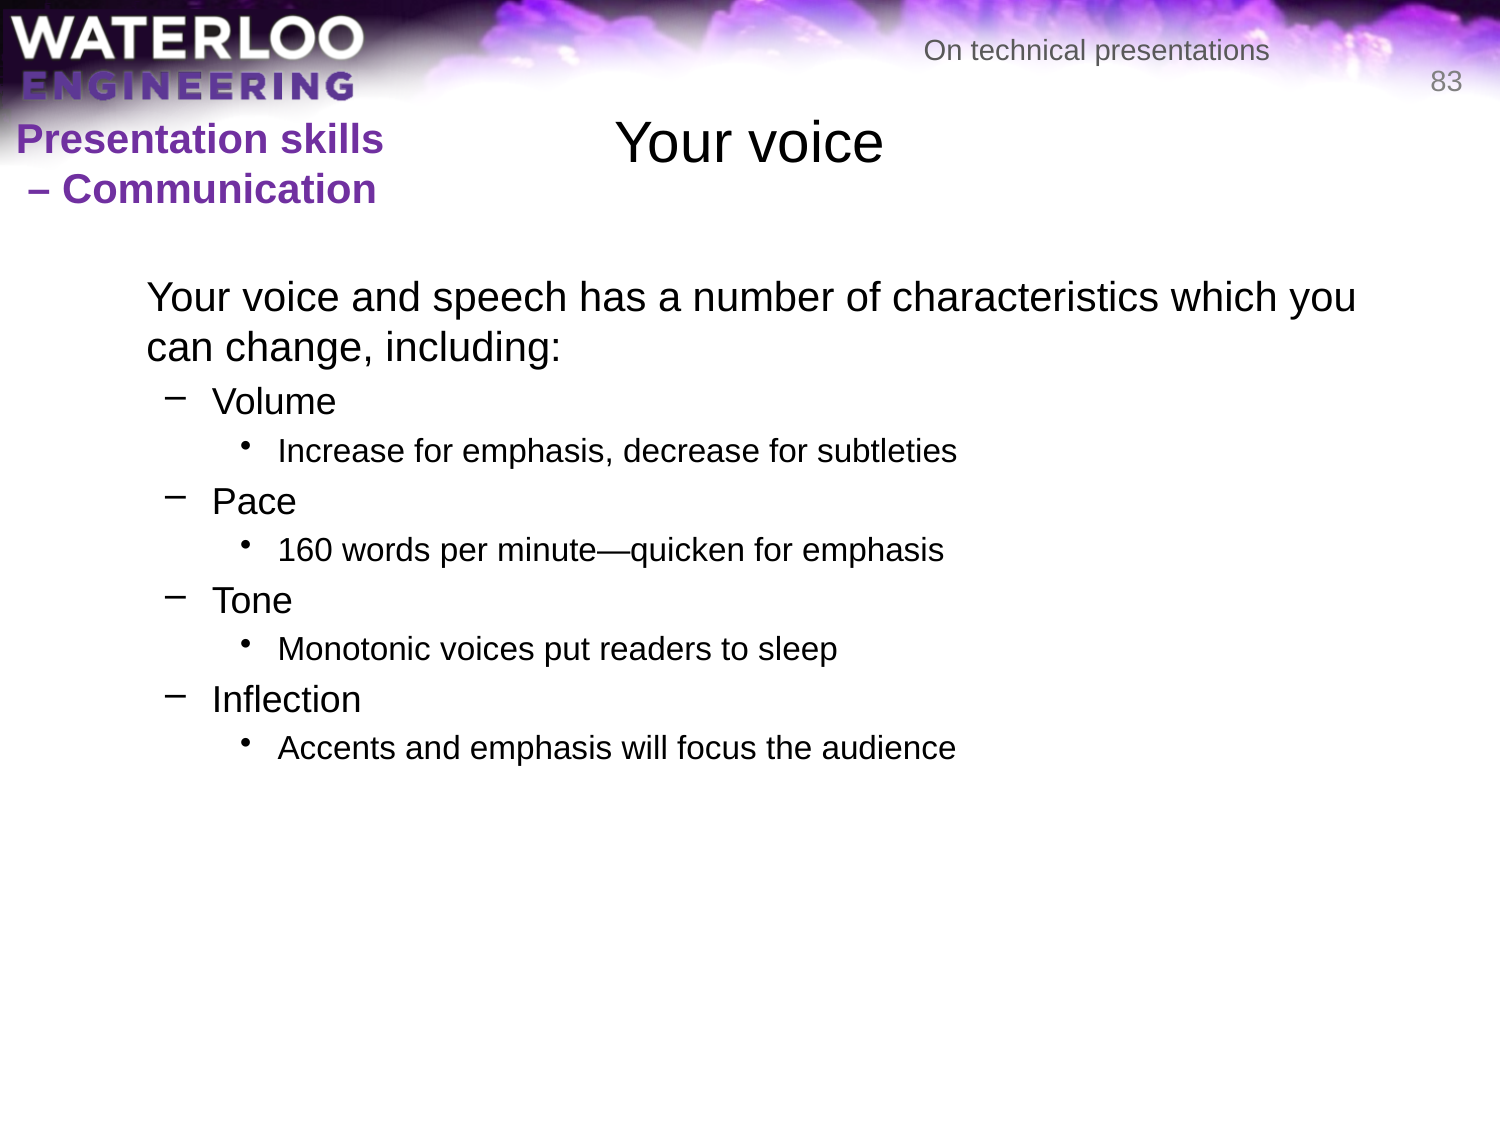

# Your voice
83
Presentation skills
 – Communication
	Your voice and speech has a number of characteristics which you can change, including:
Volume
Increase for emphasis, decrease for subtleties
Pace
160 words per minute—quicken for emphasis
Tone
Monotonic voices put readers to sleep
Inflection
Accents and emphasis will focus the audience